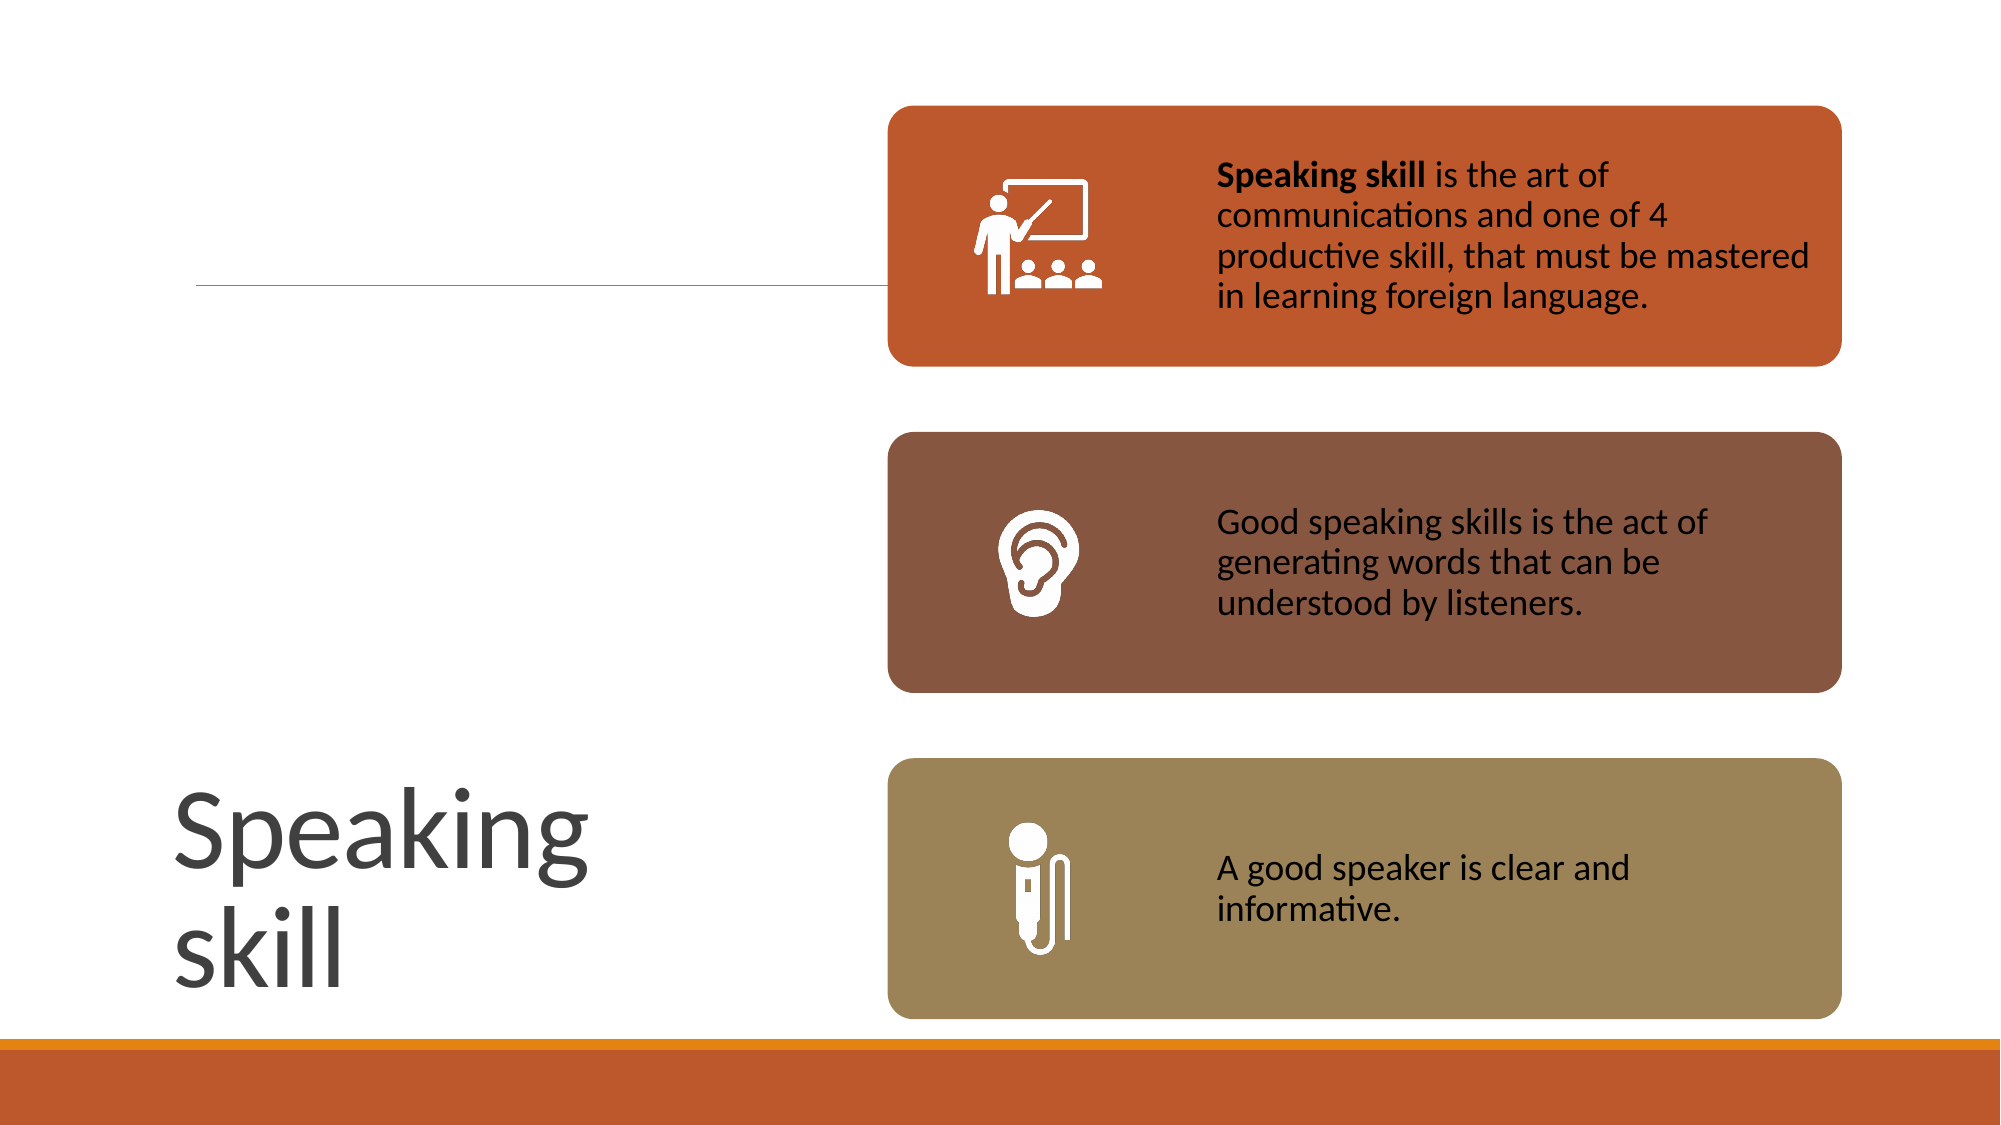

# Speaking skill
Speaking skill is the art of communications and one of 4 productive skill, that must be mastered in learning foreign language.
Good speaking skills is the act of generating words that can be understood by listeners.
A good speaker is clear and informative.